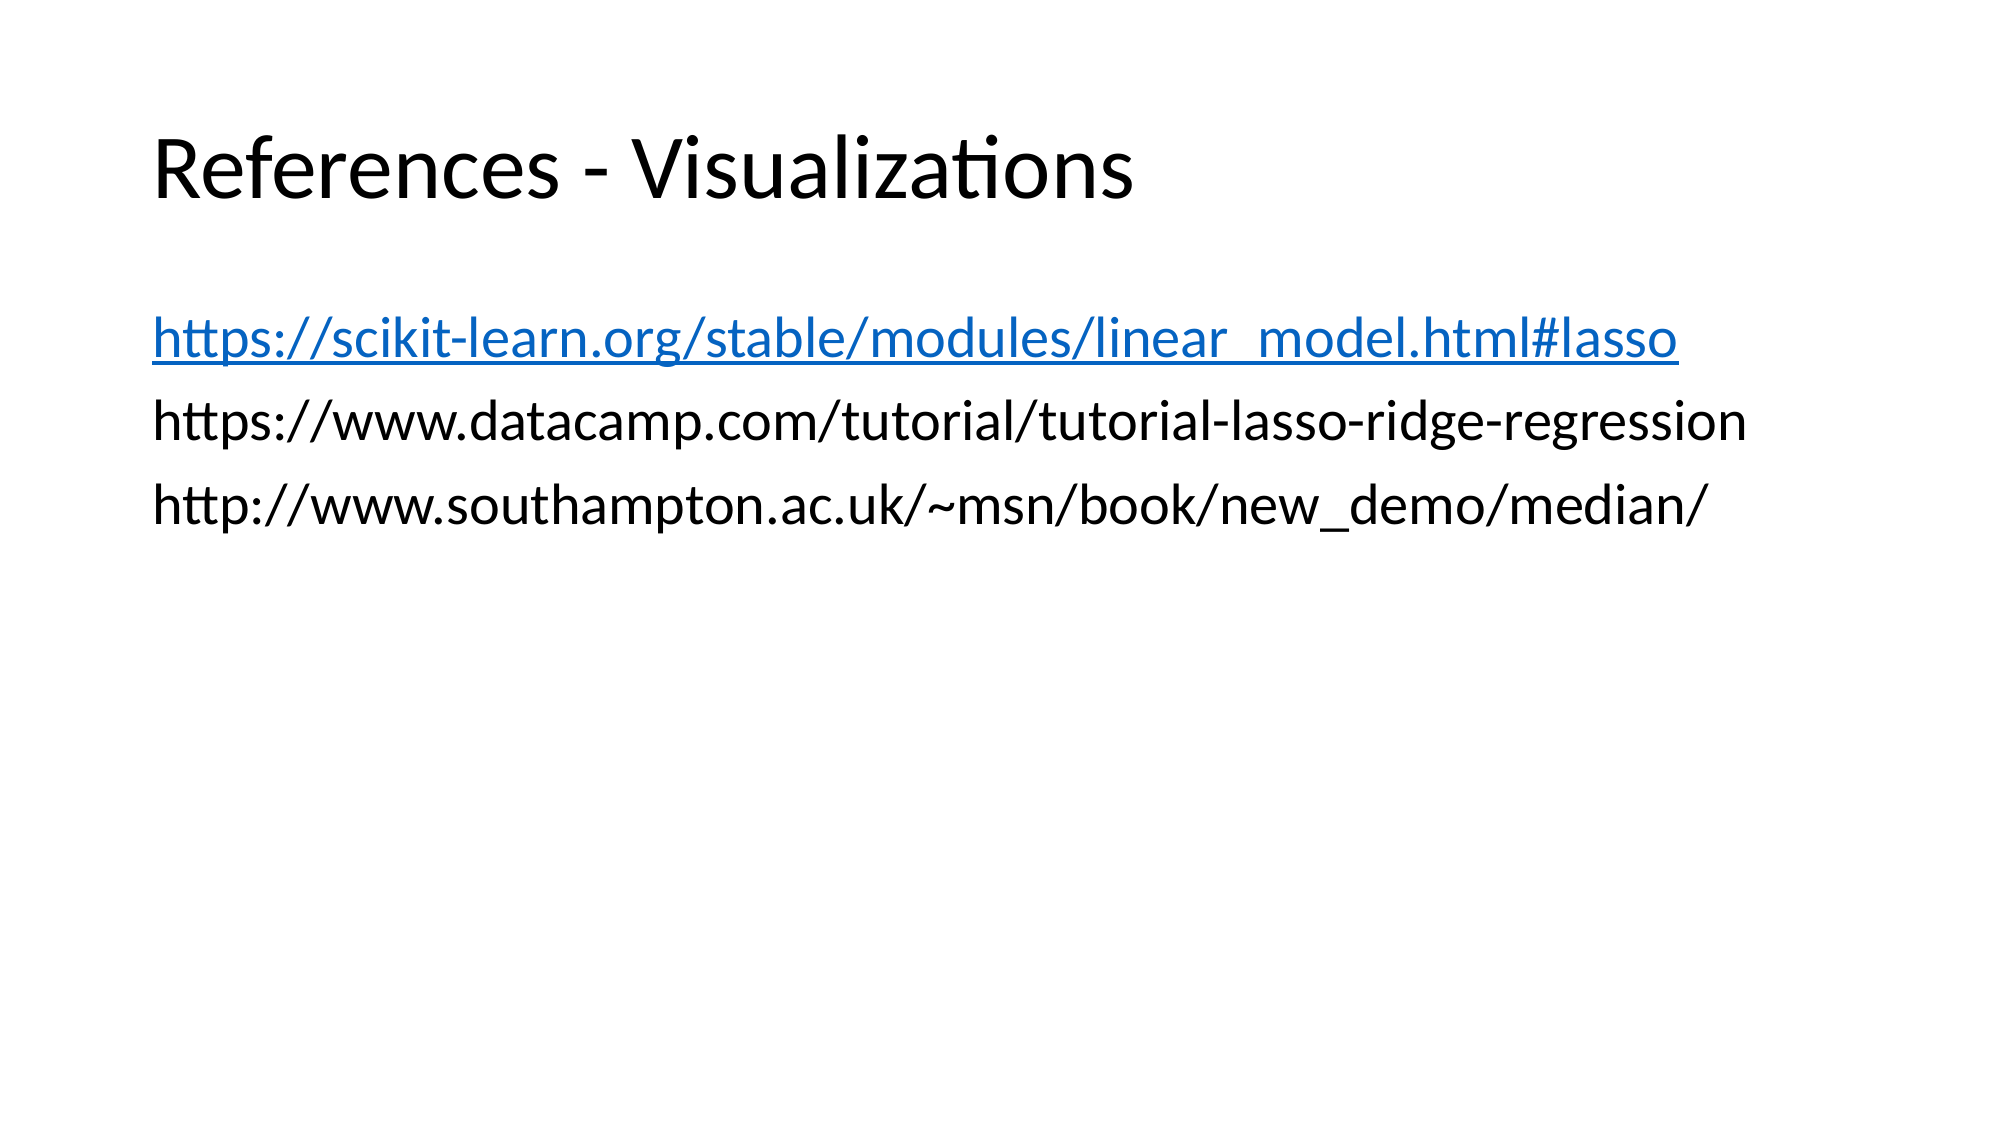

# References - Visualizations
https://scikit-learn.org/stable/modules/linear_model.html#lasso
https://www.datacamp.com/tutorial/tutorial-lasso-ridge-regression
http://www.southampton.ac.uk/~msn/book/new_demo/median/